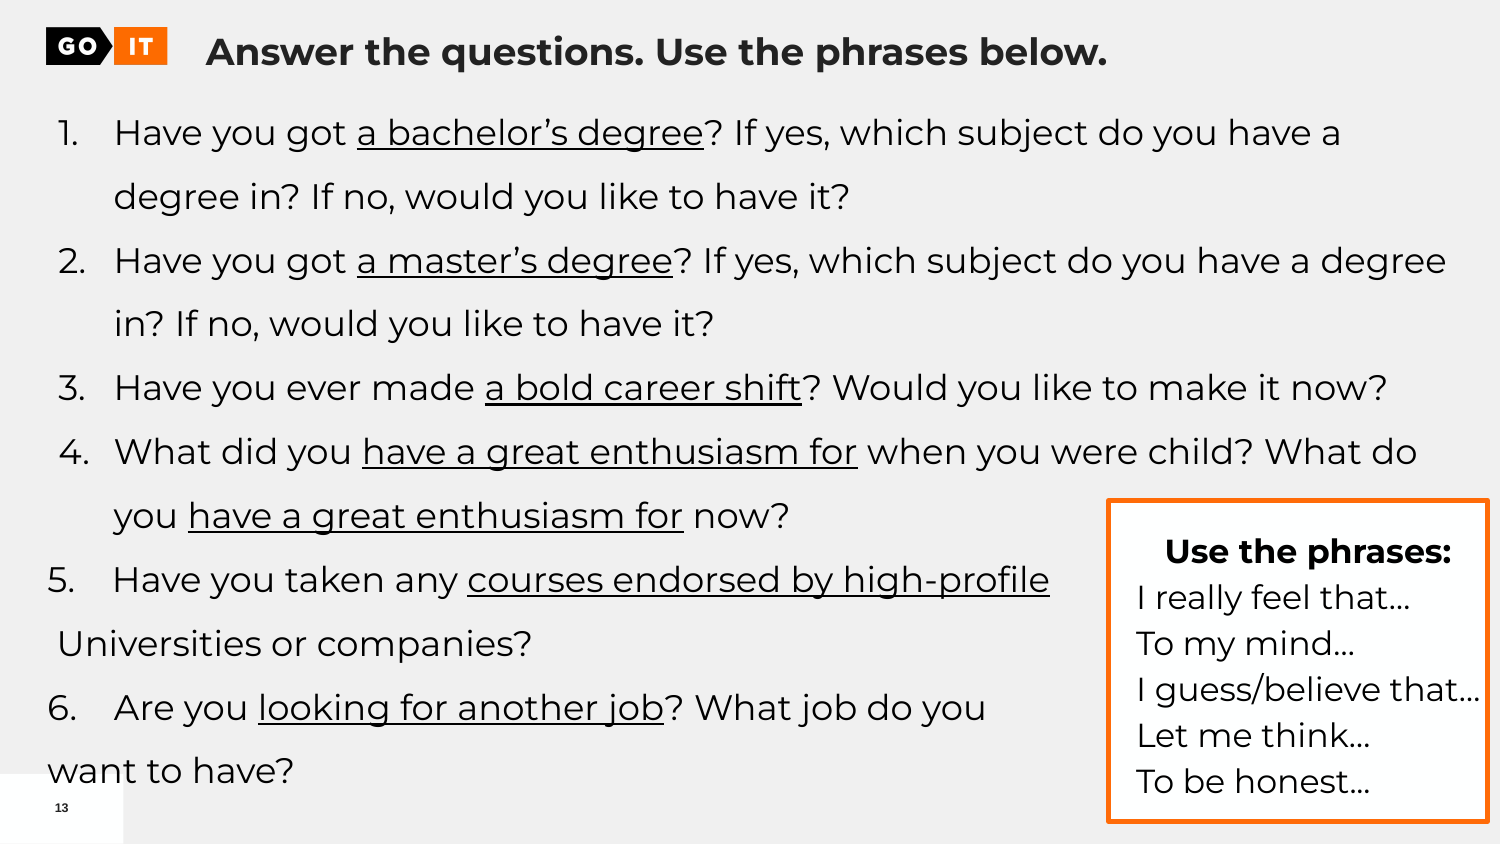

Answer the questions. Use the phrases below.
Have you got a bachelor’s degree? If yes, which subject do you have a degree in? If no, would you like to have it?
Have you got a master’s degree? If yes, which subject do you have a degree in? If no, would you like to have it?
Have you ever made a bold career shift? Would you like to make it now?
What did you have a great enthusiasm for when you were child? What do you have a great enthusiasm for now?

   Use the phrases:
I really feel that…
To my mind…
I guess/believe that…
Let me think…
To be honest...
5.    Have you taken any courses endorsed by high-profile     Universities or companies?
6.    Are you looking for another job? What job do you want to have?